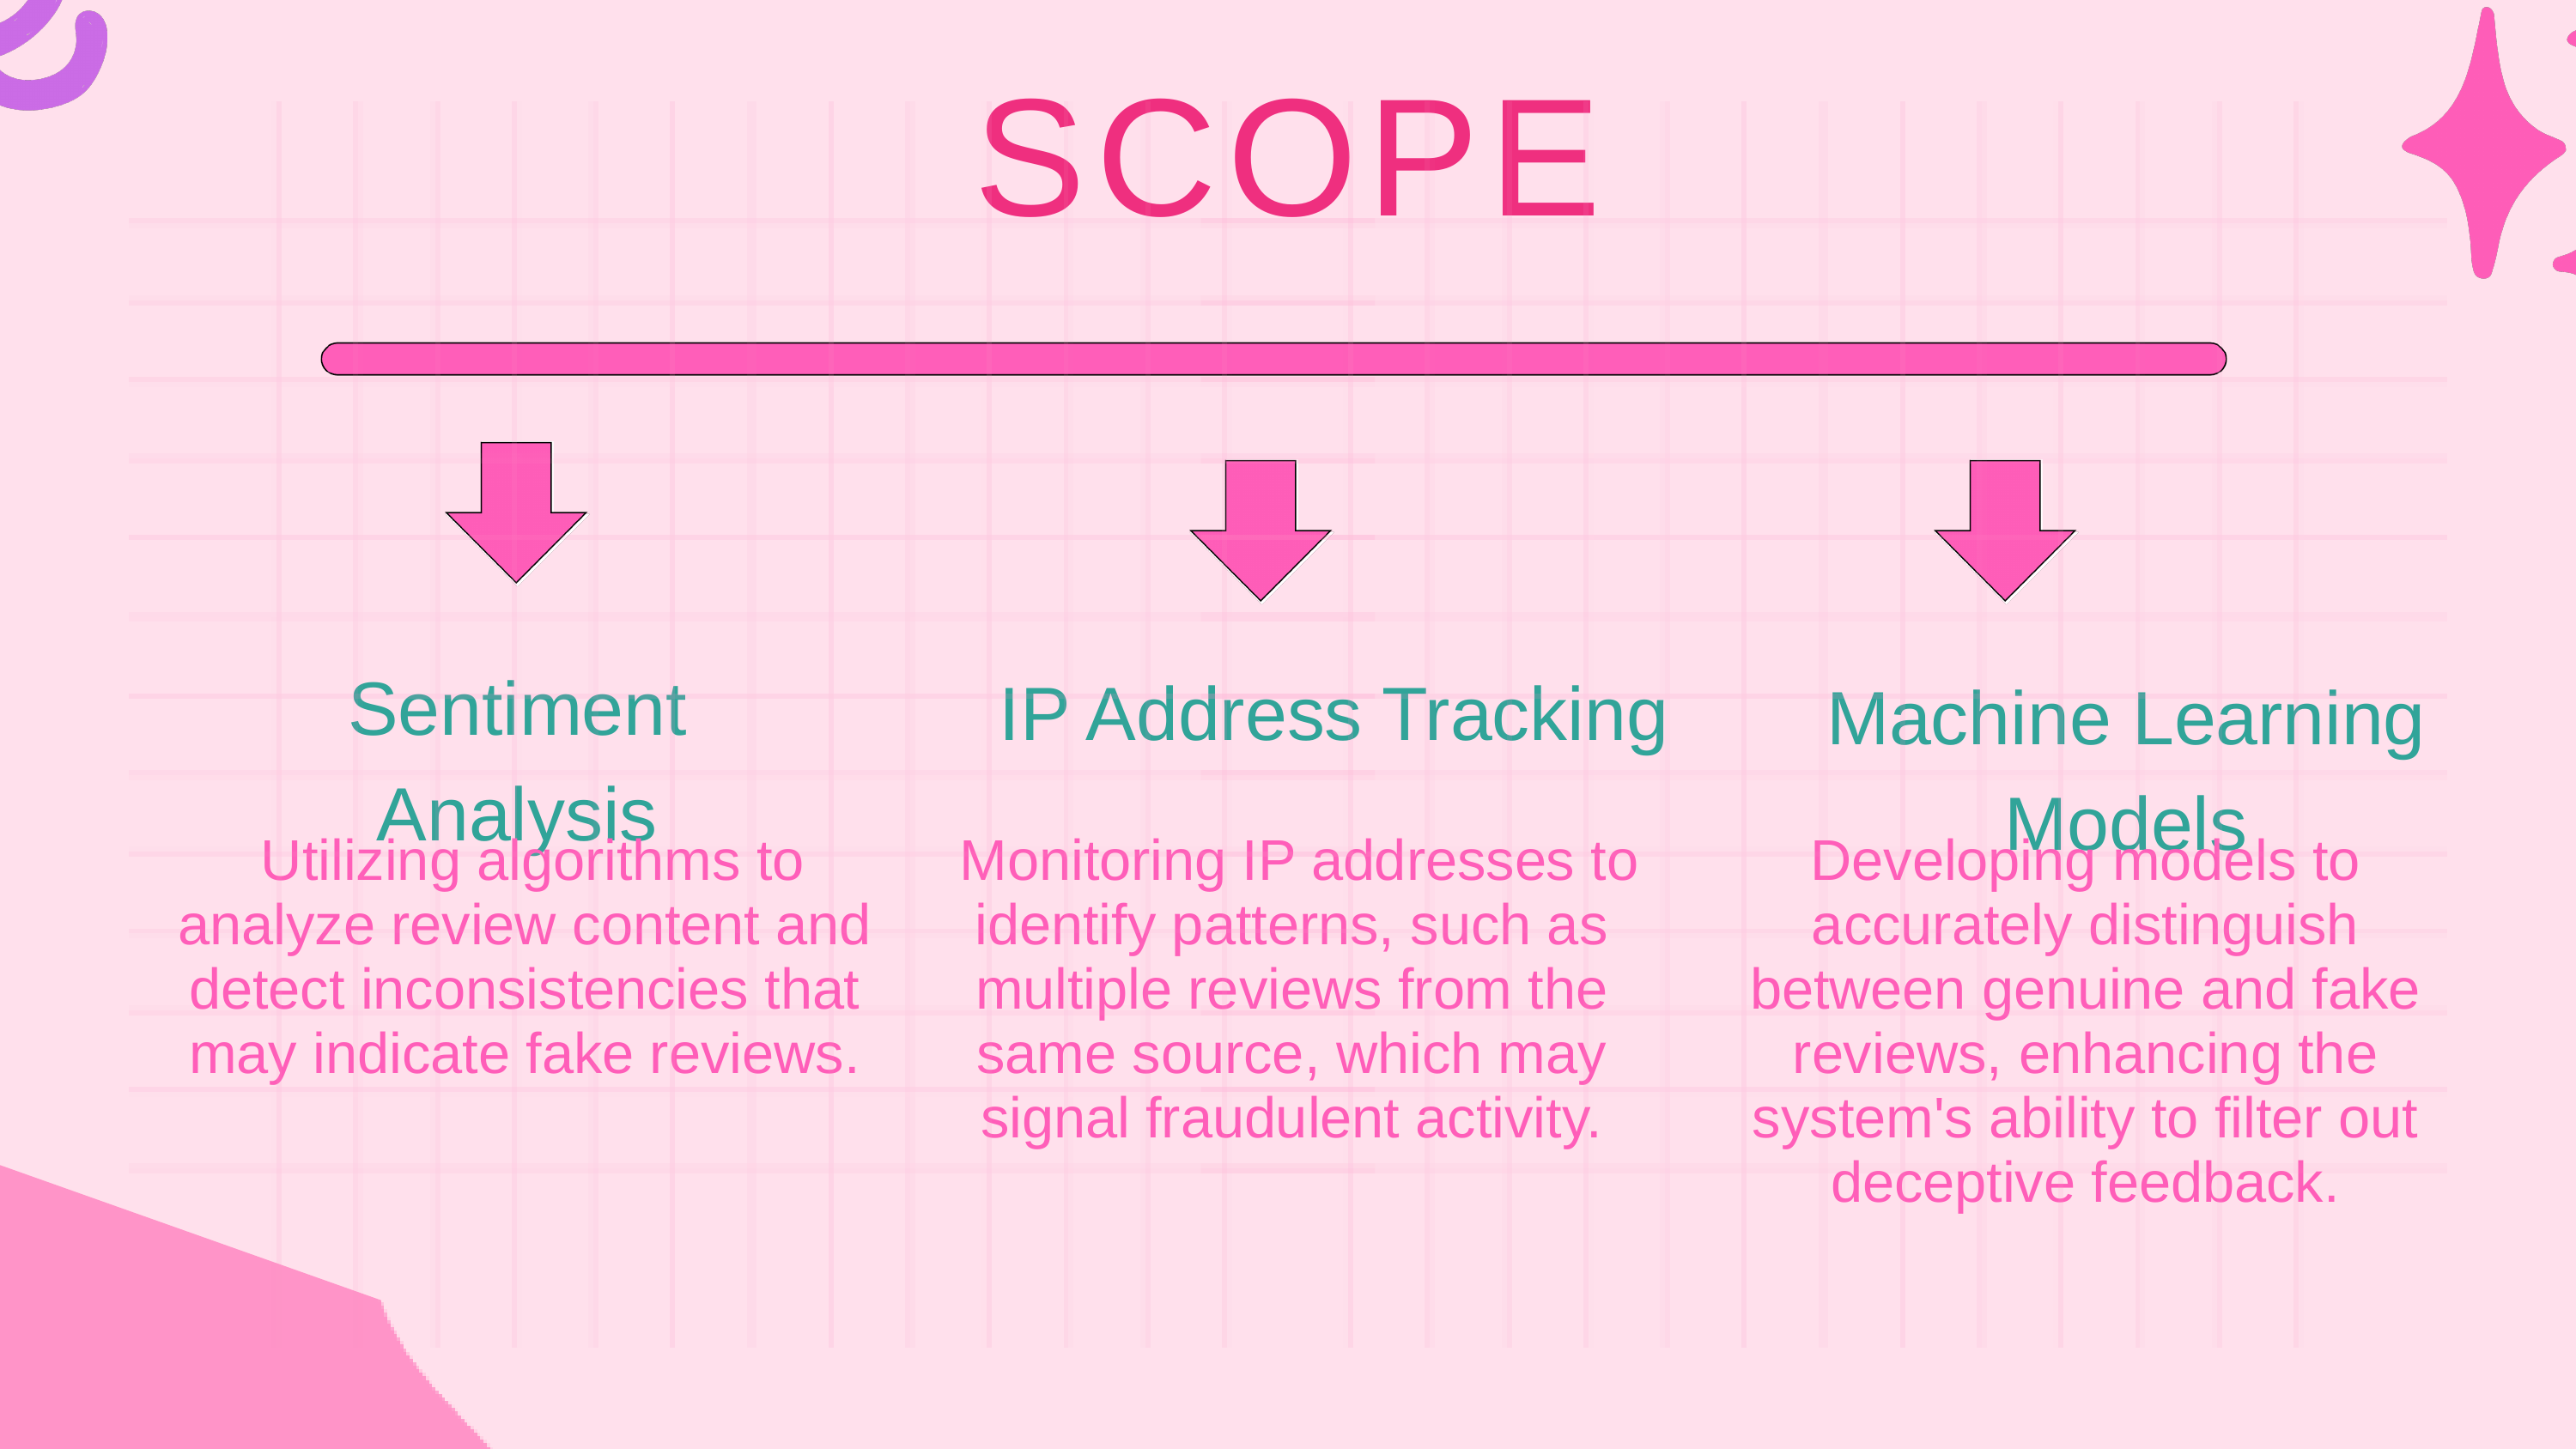

sOFTWARE REQUIREMENTS
Hardware requirements

SCOPE

Sentiment Analysis
IP Address Tracking
Machine Learning Models
 Utilizing algorithms to analyze review content and detect inconsistencies that may indicate fake reviews.
 Monitoring IP addresses to identify patterns, such as multiple reviews from the same source, which may signal fraudulent activity.
Developing models to accurately distinguish between genuine and fake reviews, enhancing the system's ability to filter out deceptive feedback.